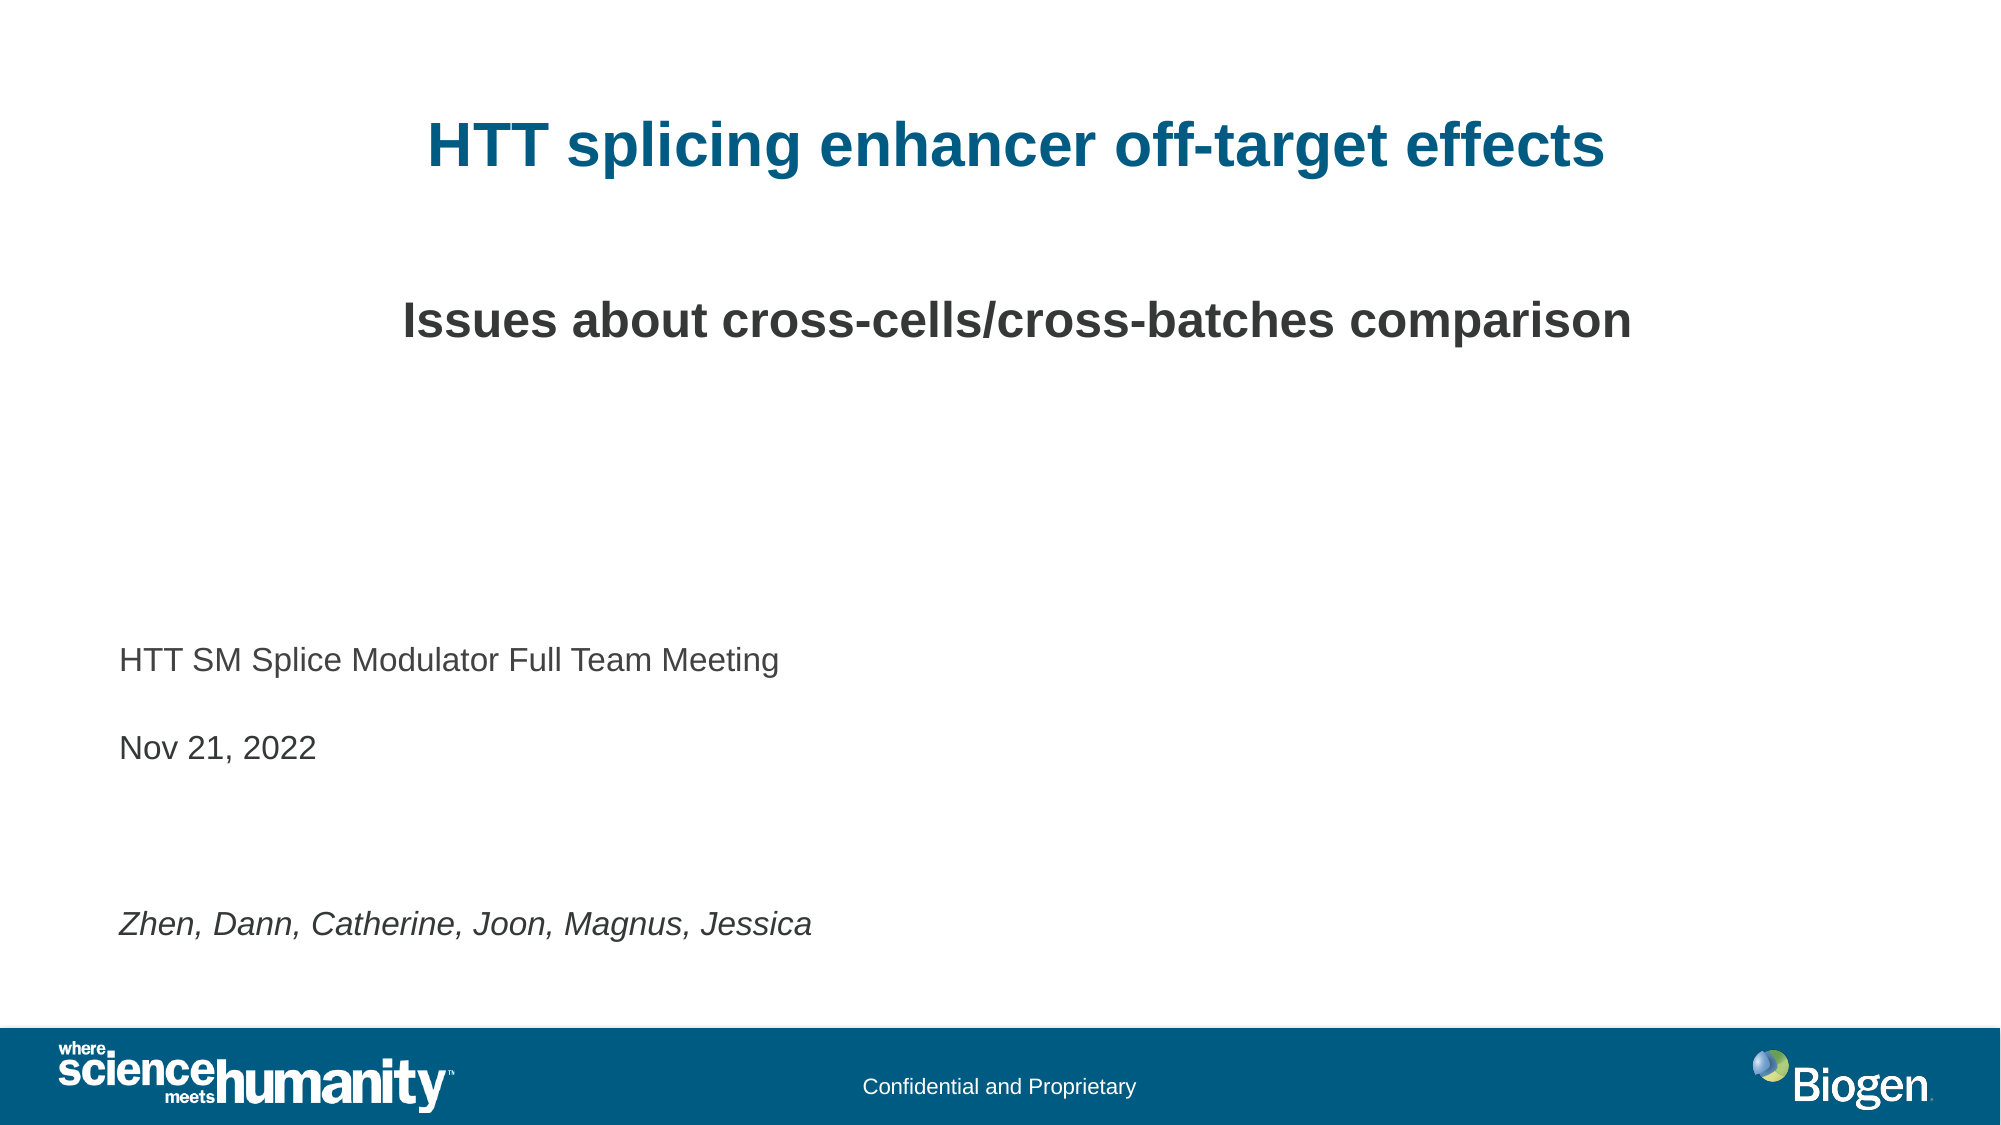

HTT splicing enhancer off-target effects

Issues about cross-cells/cross-batches comparison

HTT SM Splice Modulator Full Team Meeting

Nov 21, 2022

Zhen, Dann, Catherine, Joon, Magnus, Jessica